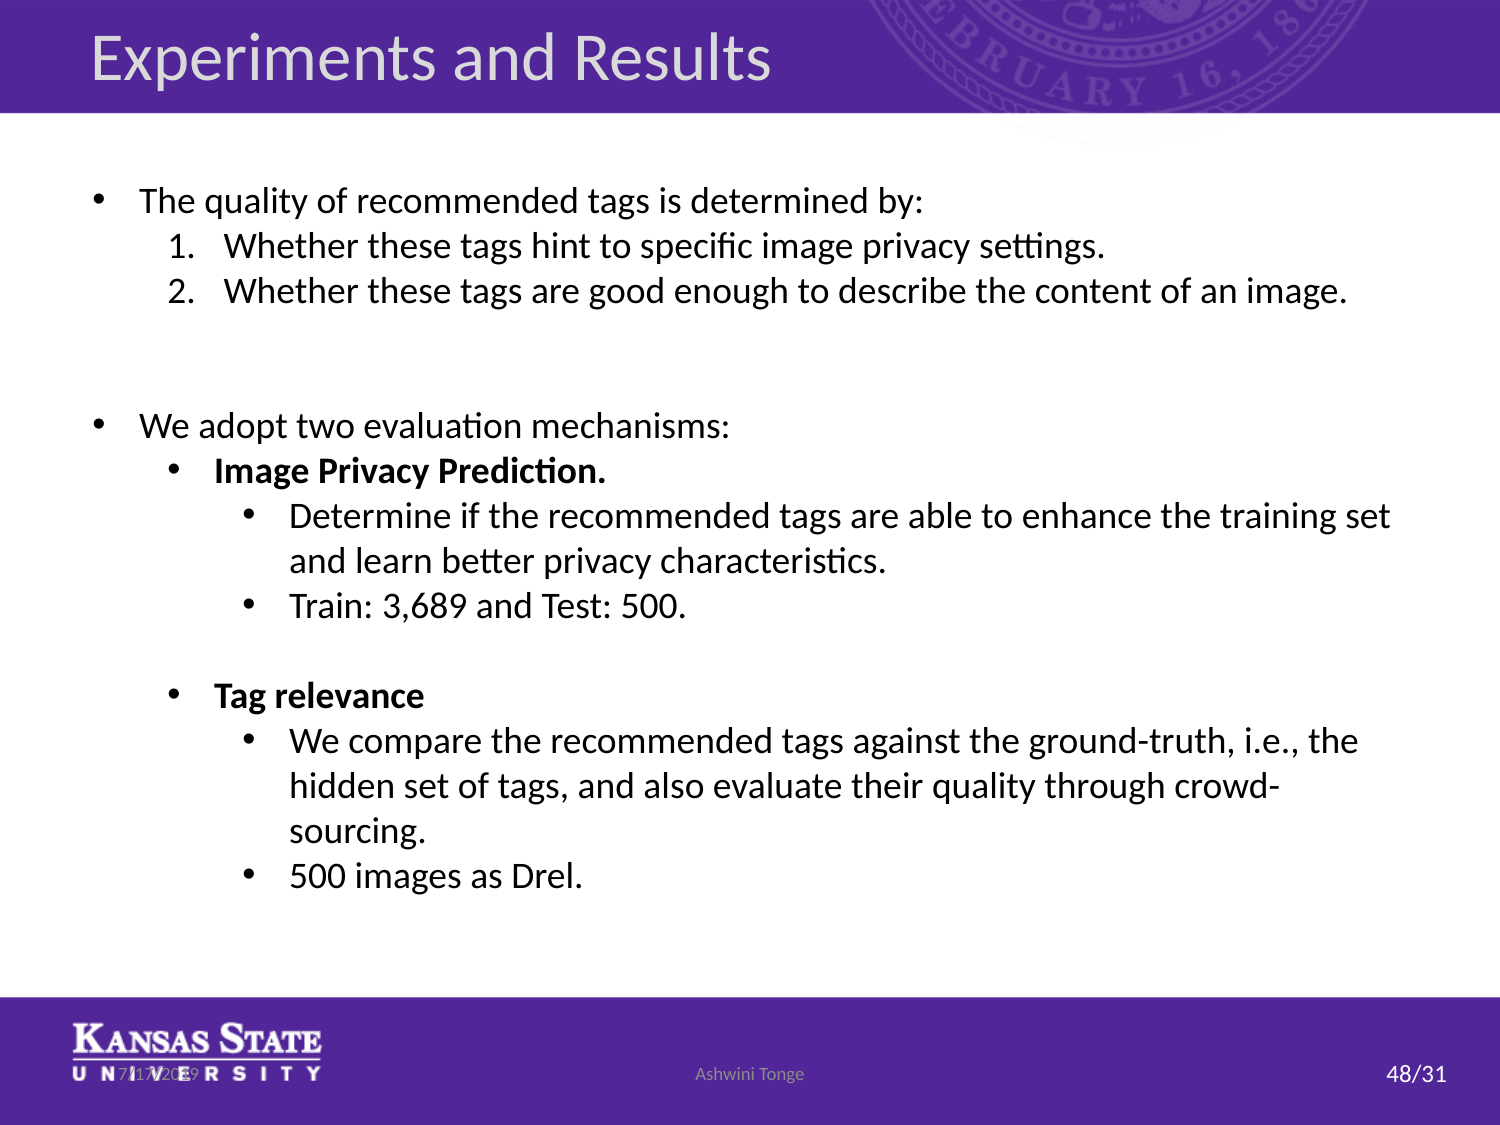

# Experiments and Results
The quality of recommended tags is determined by:
Whether these tags hint to specific image privacy settings.
Whether these tags are good enough to describe the content of an image.

We adopt two evaluation mechanisms:
Image Privacy Prediction.
Determine if the recommended tags are able to enhance the training set and learn better privacy characteristics.
Train: 3,689 and Test: 500.

Tag relevance
We compare the recommended tags against the ground-truth, i.e., the hidden set of tags, and also evaluate their quality through crowd-sourcing.
500 images as Drel.

7/17/2019
Ashwini Tonge